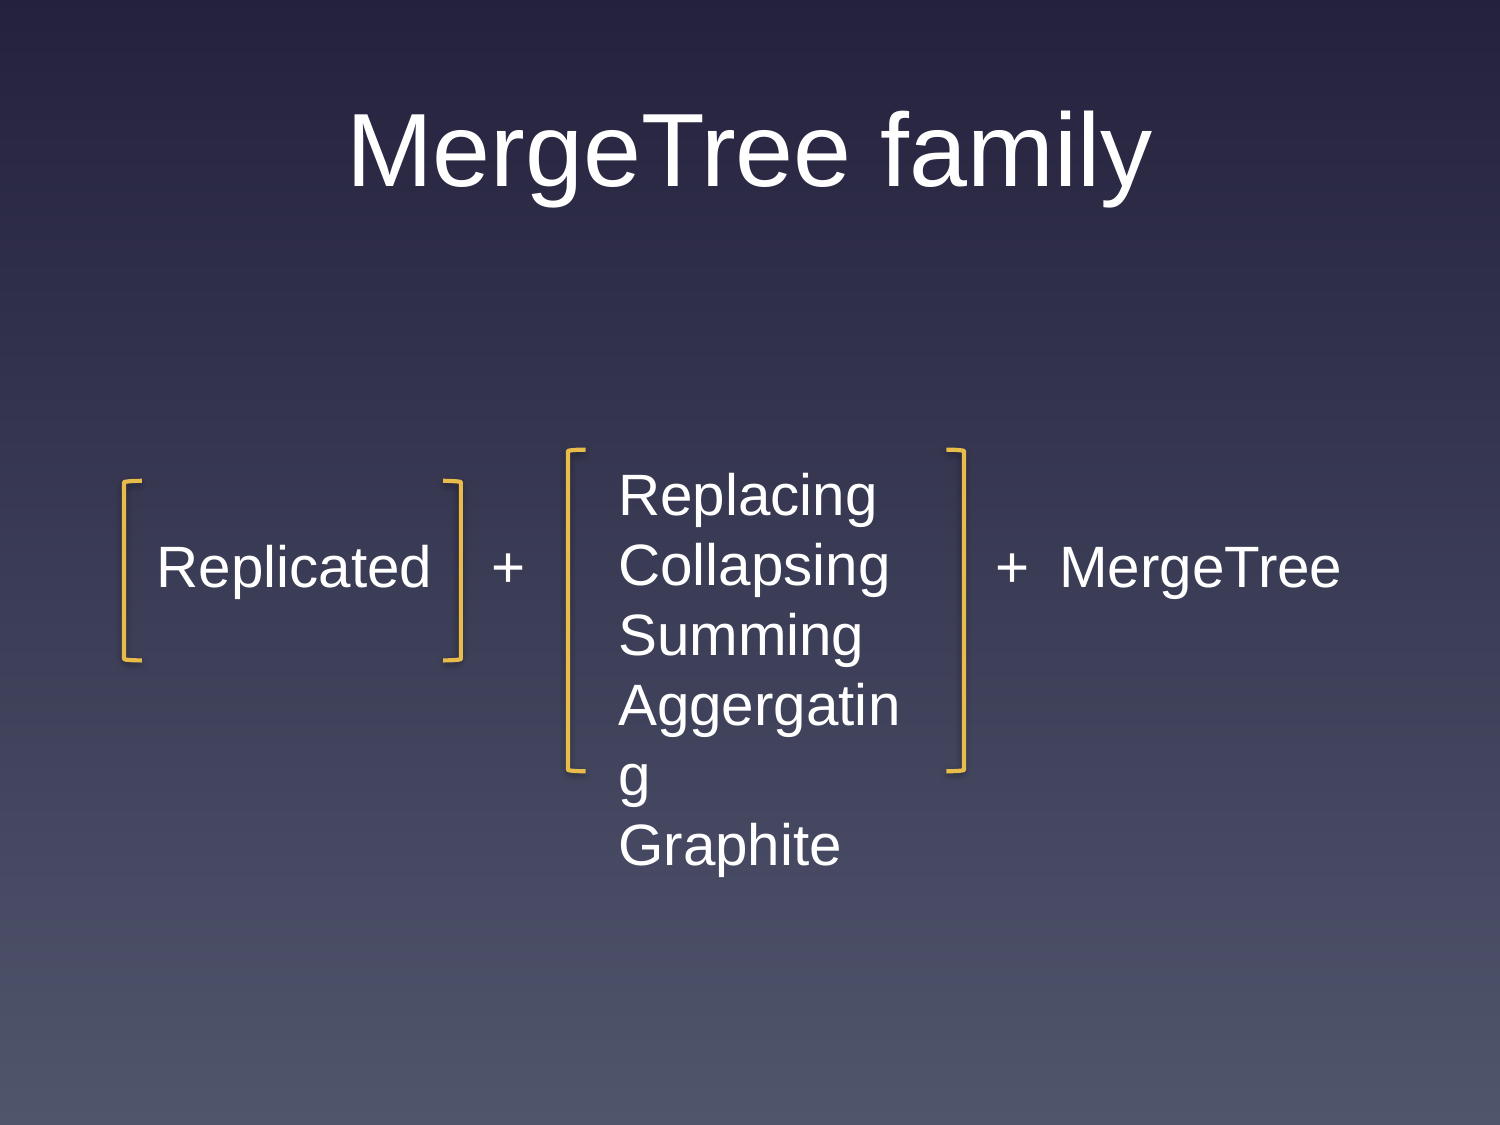

# MergeTree family

Replacing
Collapsing
Summing
Aggergating
Graphite

Replicated
+
+
MergeTree